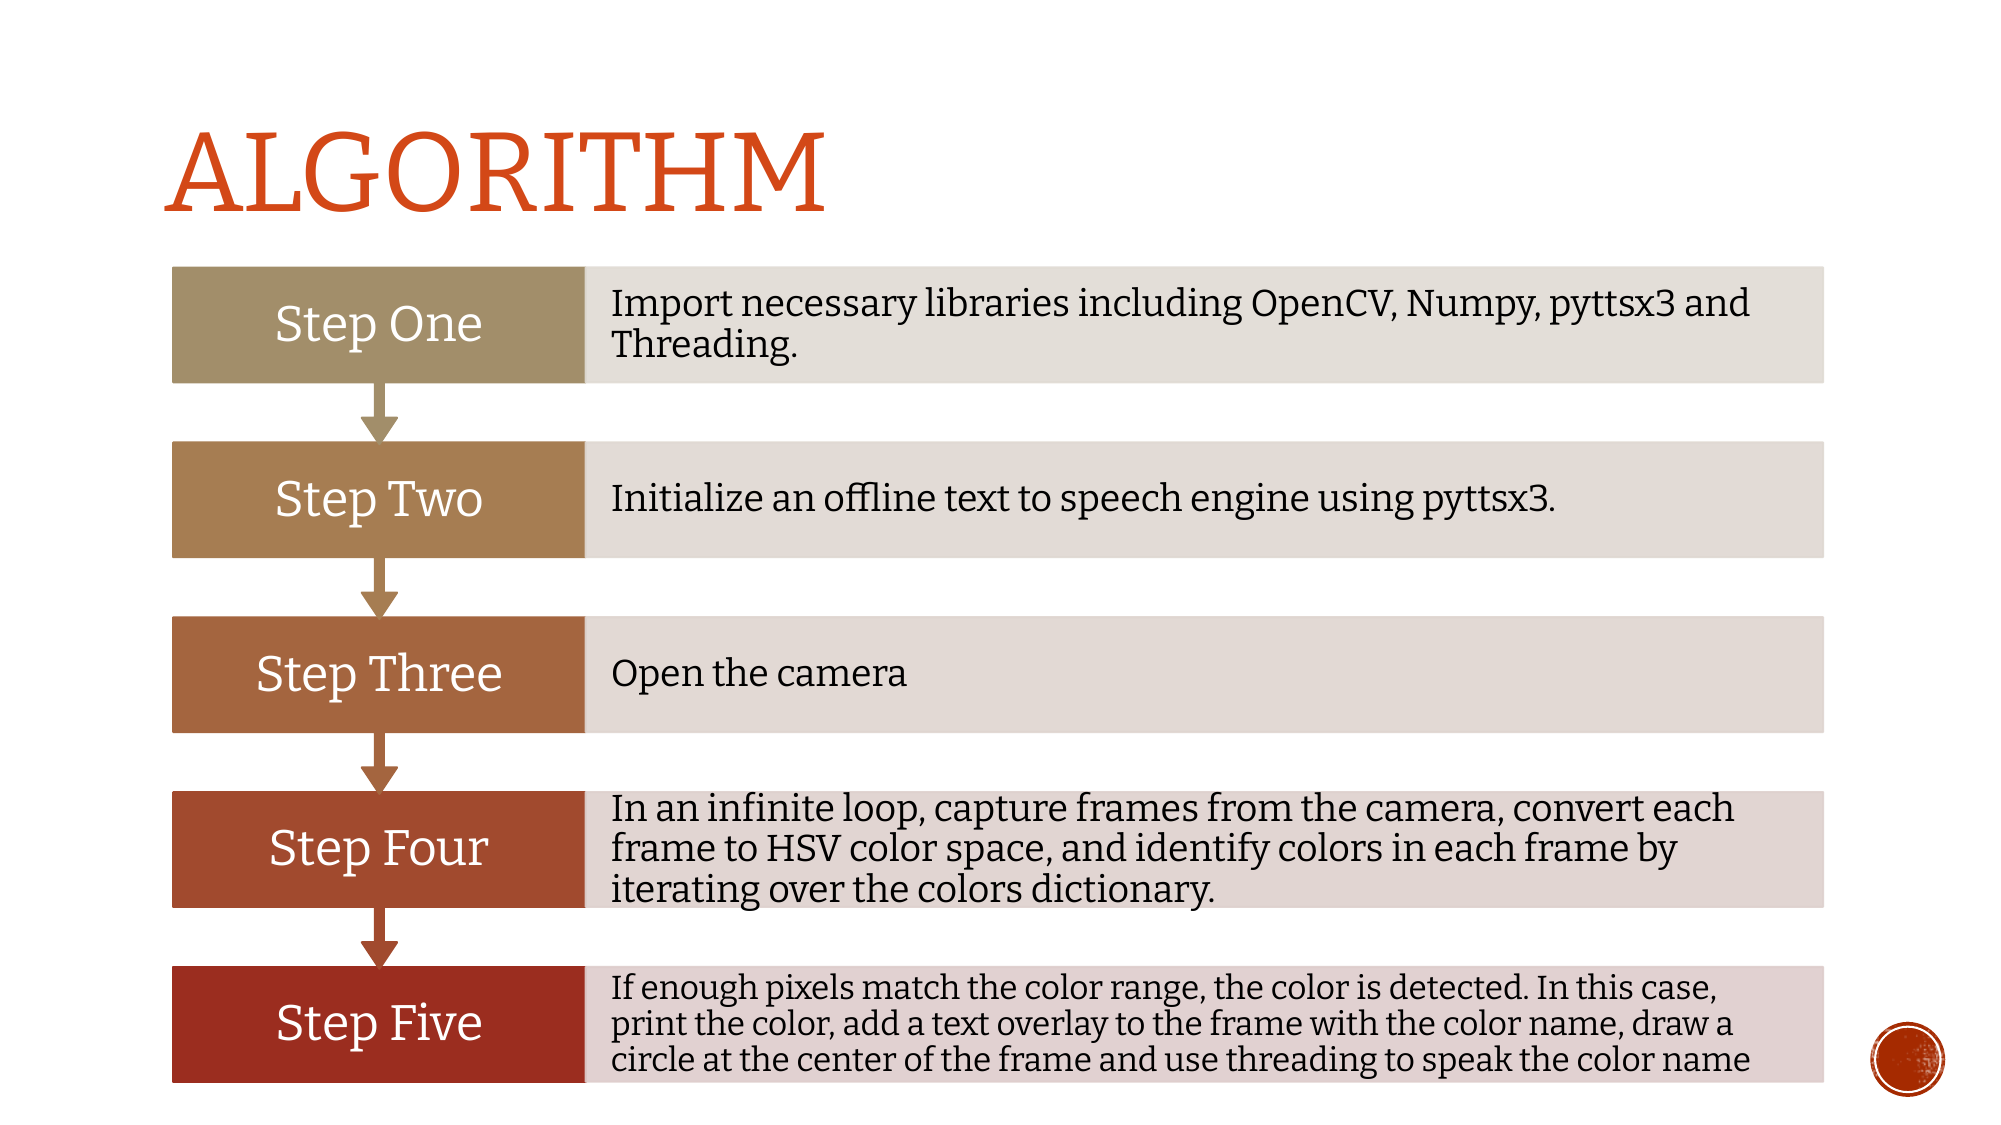

# Algorithm
Step Five
If enough pixels match the color range, the color is detected. In this case, print the color, add a text overlay to the frame with the color name, draw a circle at the center of the frame and use threading to speak the color name
Step Four
In an infinite loop, capture frames from the camera, convert each frame to HSV color space, and identify colors in each frame by iterating over the colors dictionary.
Step Three
Open the camera
Step Two
Initialize an offline text to speech engine using pyttsx3.
Step One
Import necessary libraries including OpenCV, Numpy, pyttsx3 and Threading.